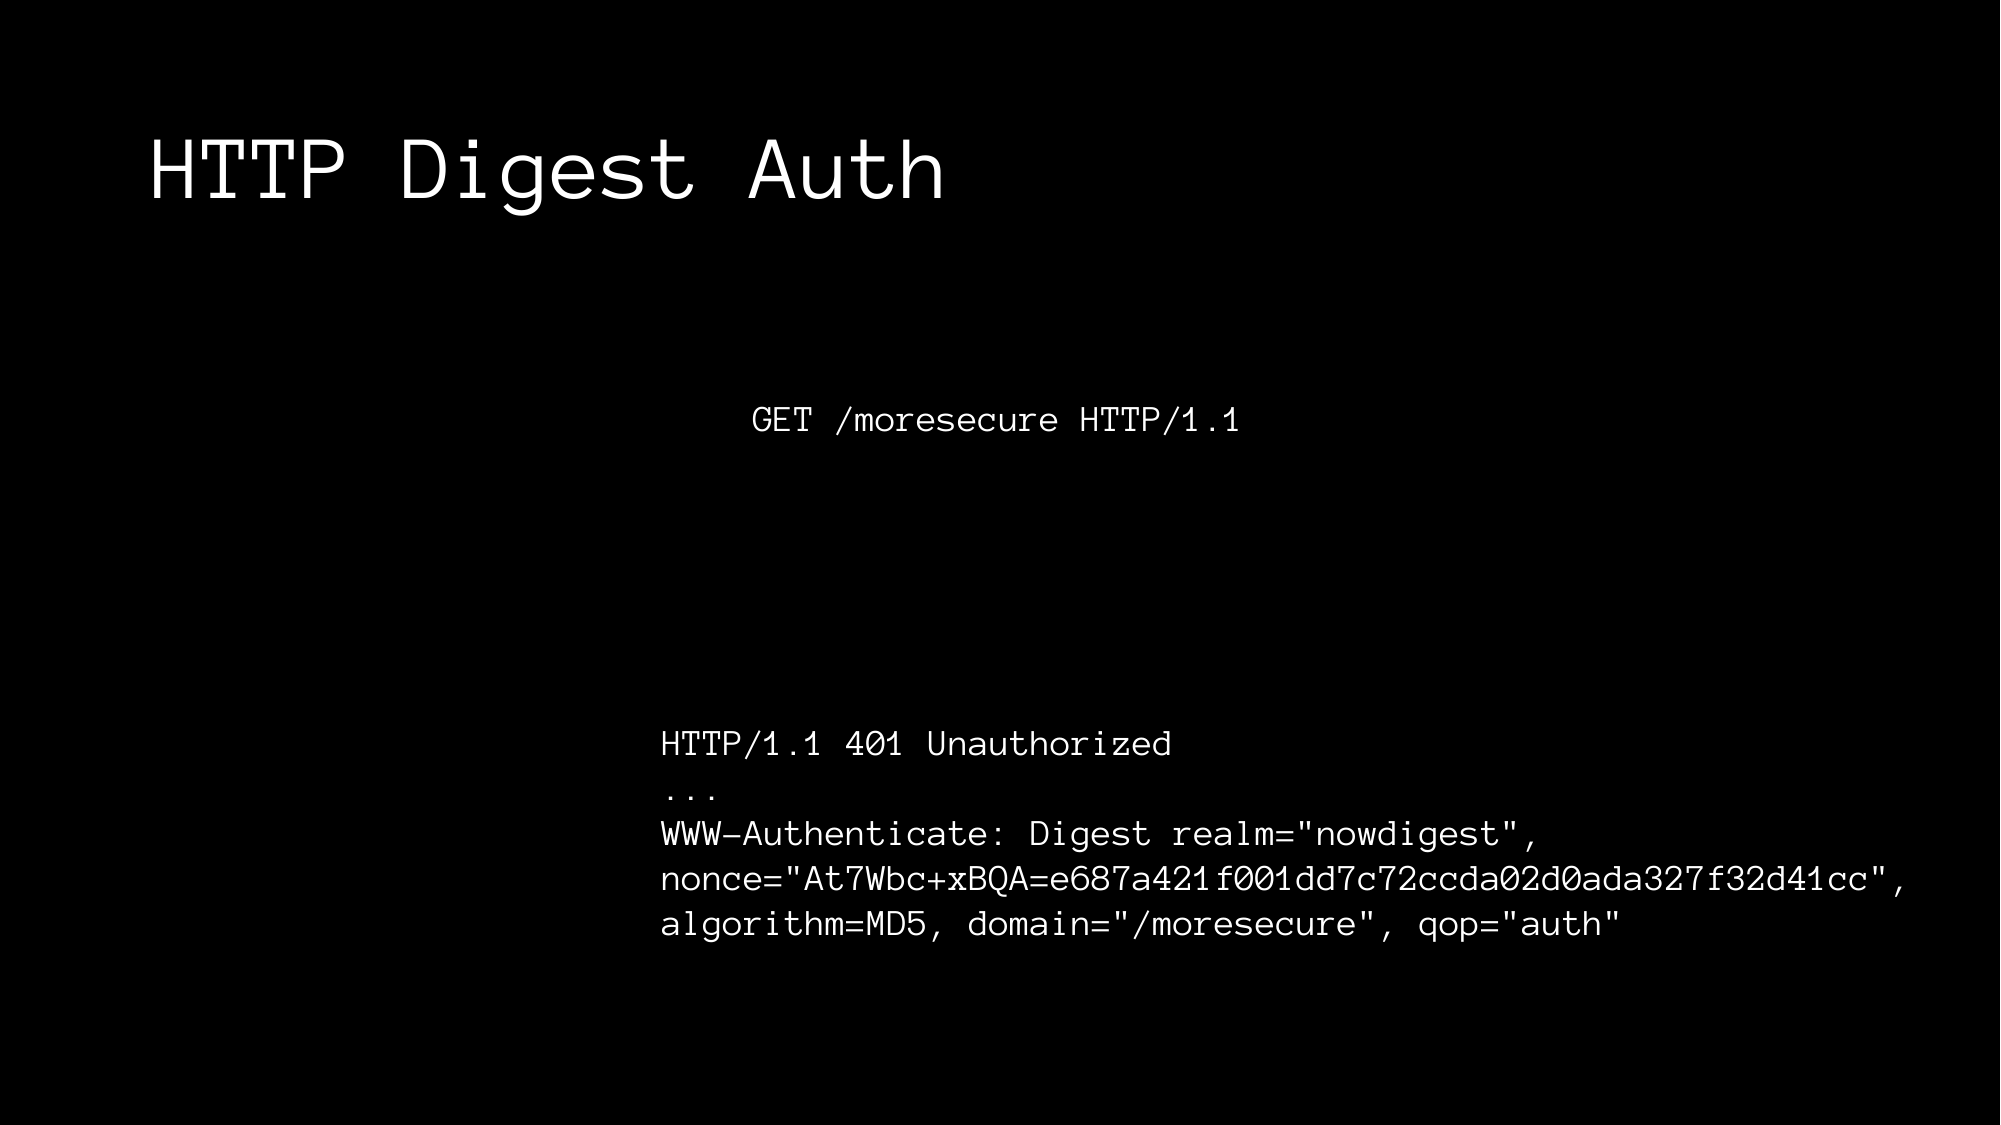

# HTTP Digest Auth
GET /moresecure HTTP/1.1
HTTP/1.1 401 Unauthorized
...
WWW-Authenticate: Digest realm="nowdigest", nonce="At7Wbc+xBQA=e687a421f001dd7c72ccda02d0ada327f32d41cc", algorithm=MD5, domain="/moresecure", qop="auth"